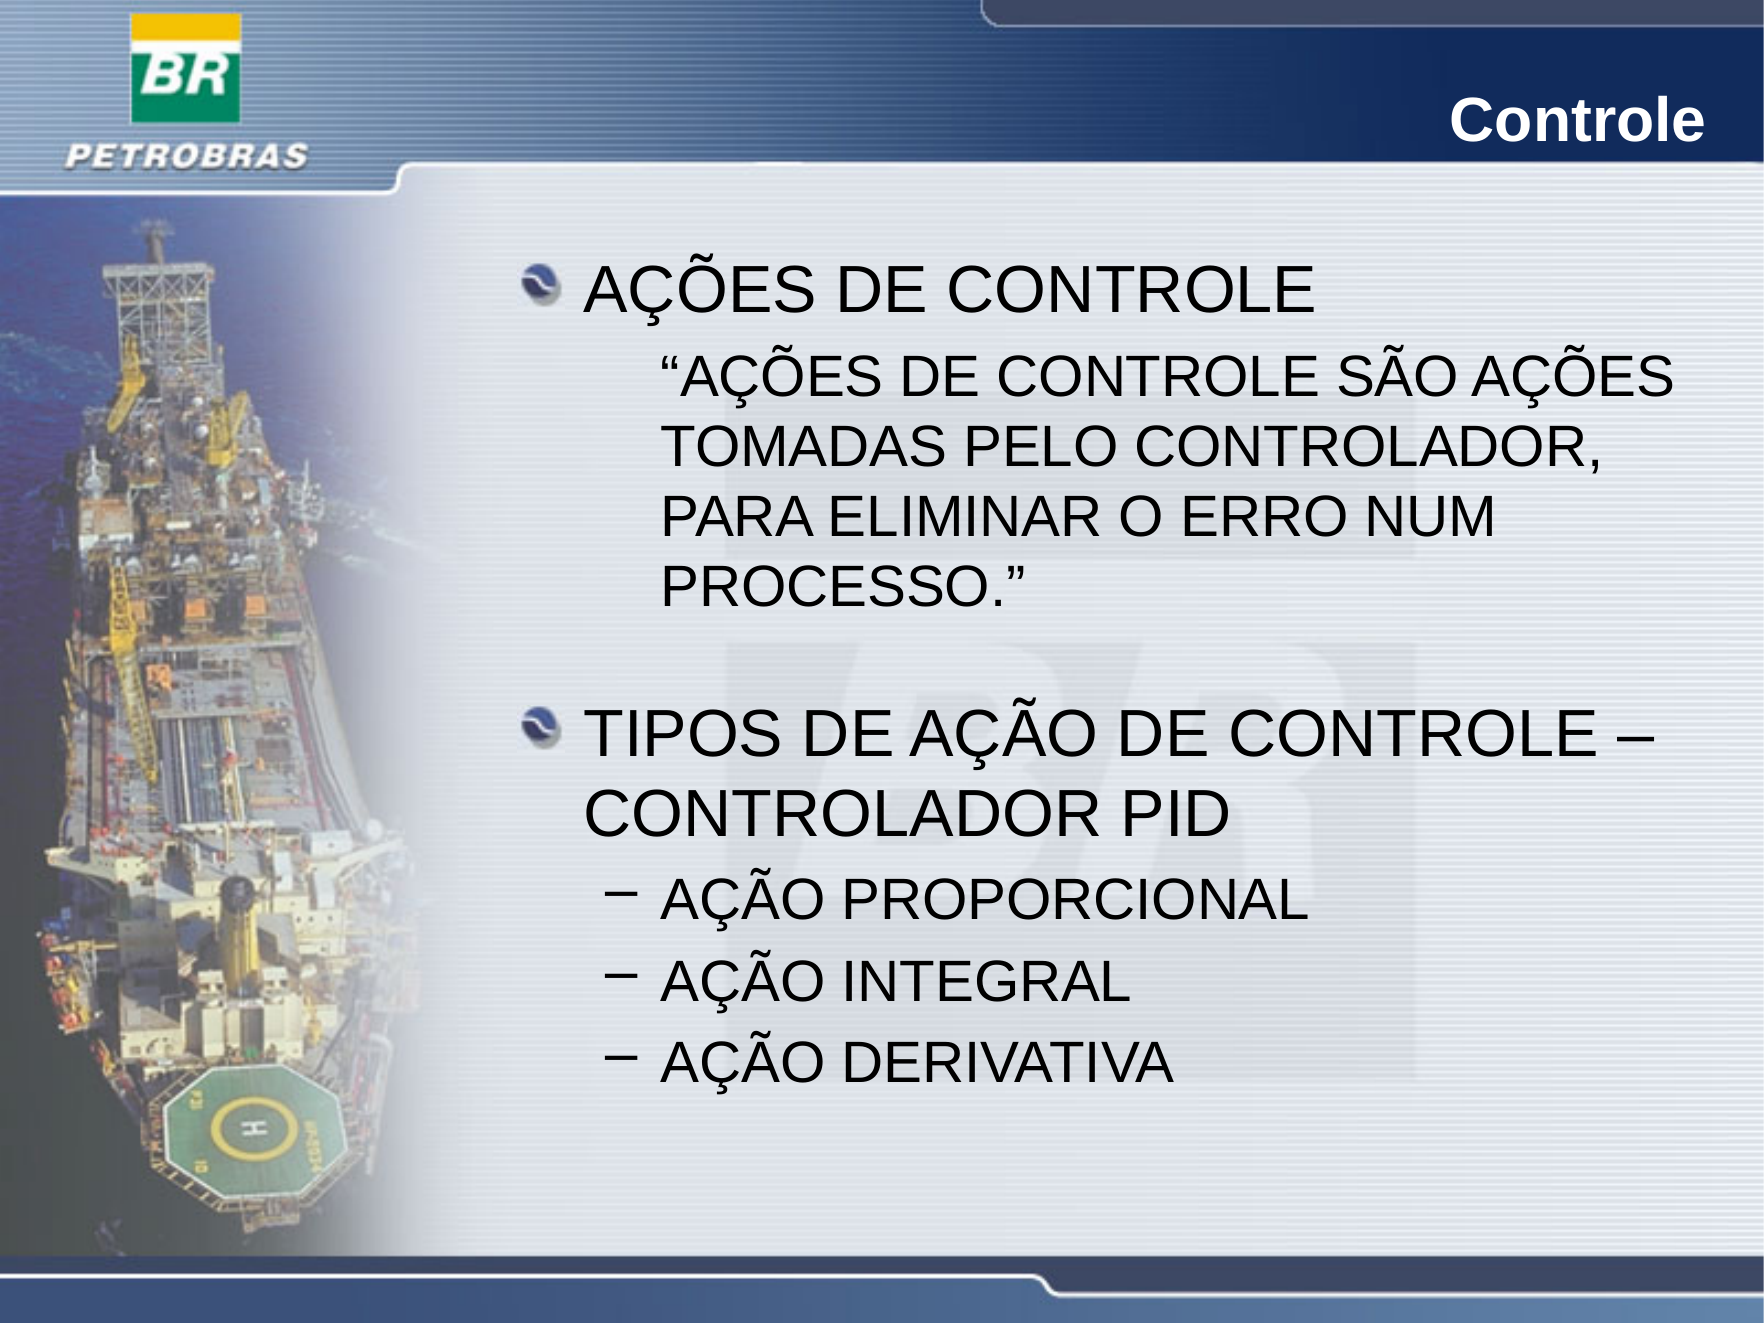

Controle
AÇÕES DE CONTROLE
“AÇÕES DE CONTROLE SÃO AÇÕES TOMADAS PELO CONTROLADOR, PARA ELIMINAR O ERRO NUM PROCESSO.”

TIPOS DE AÇÃO DE CONTROLE – CONTROLADOR PID
AÇÃO PROPORCIONAL
AÇÃO INTEGRAL
AÇÃO DERIVATIVA